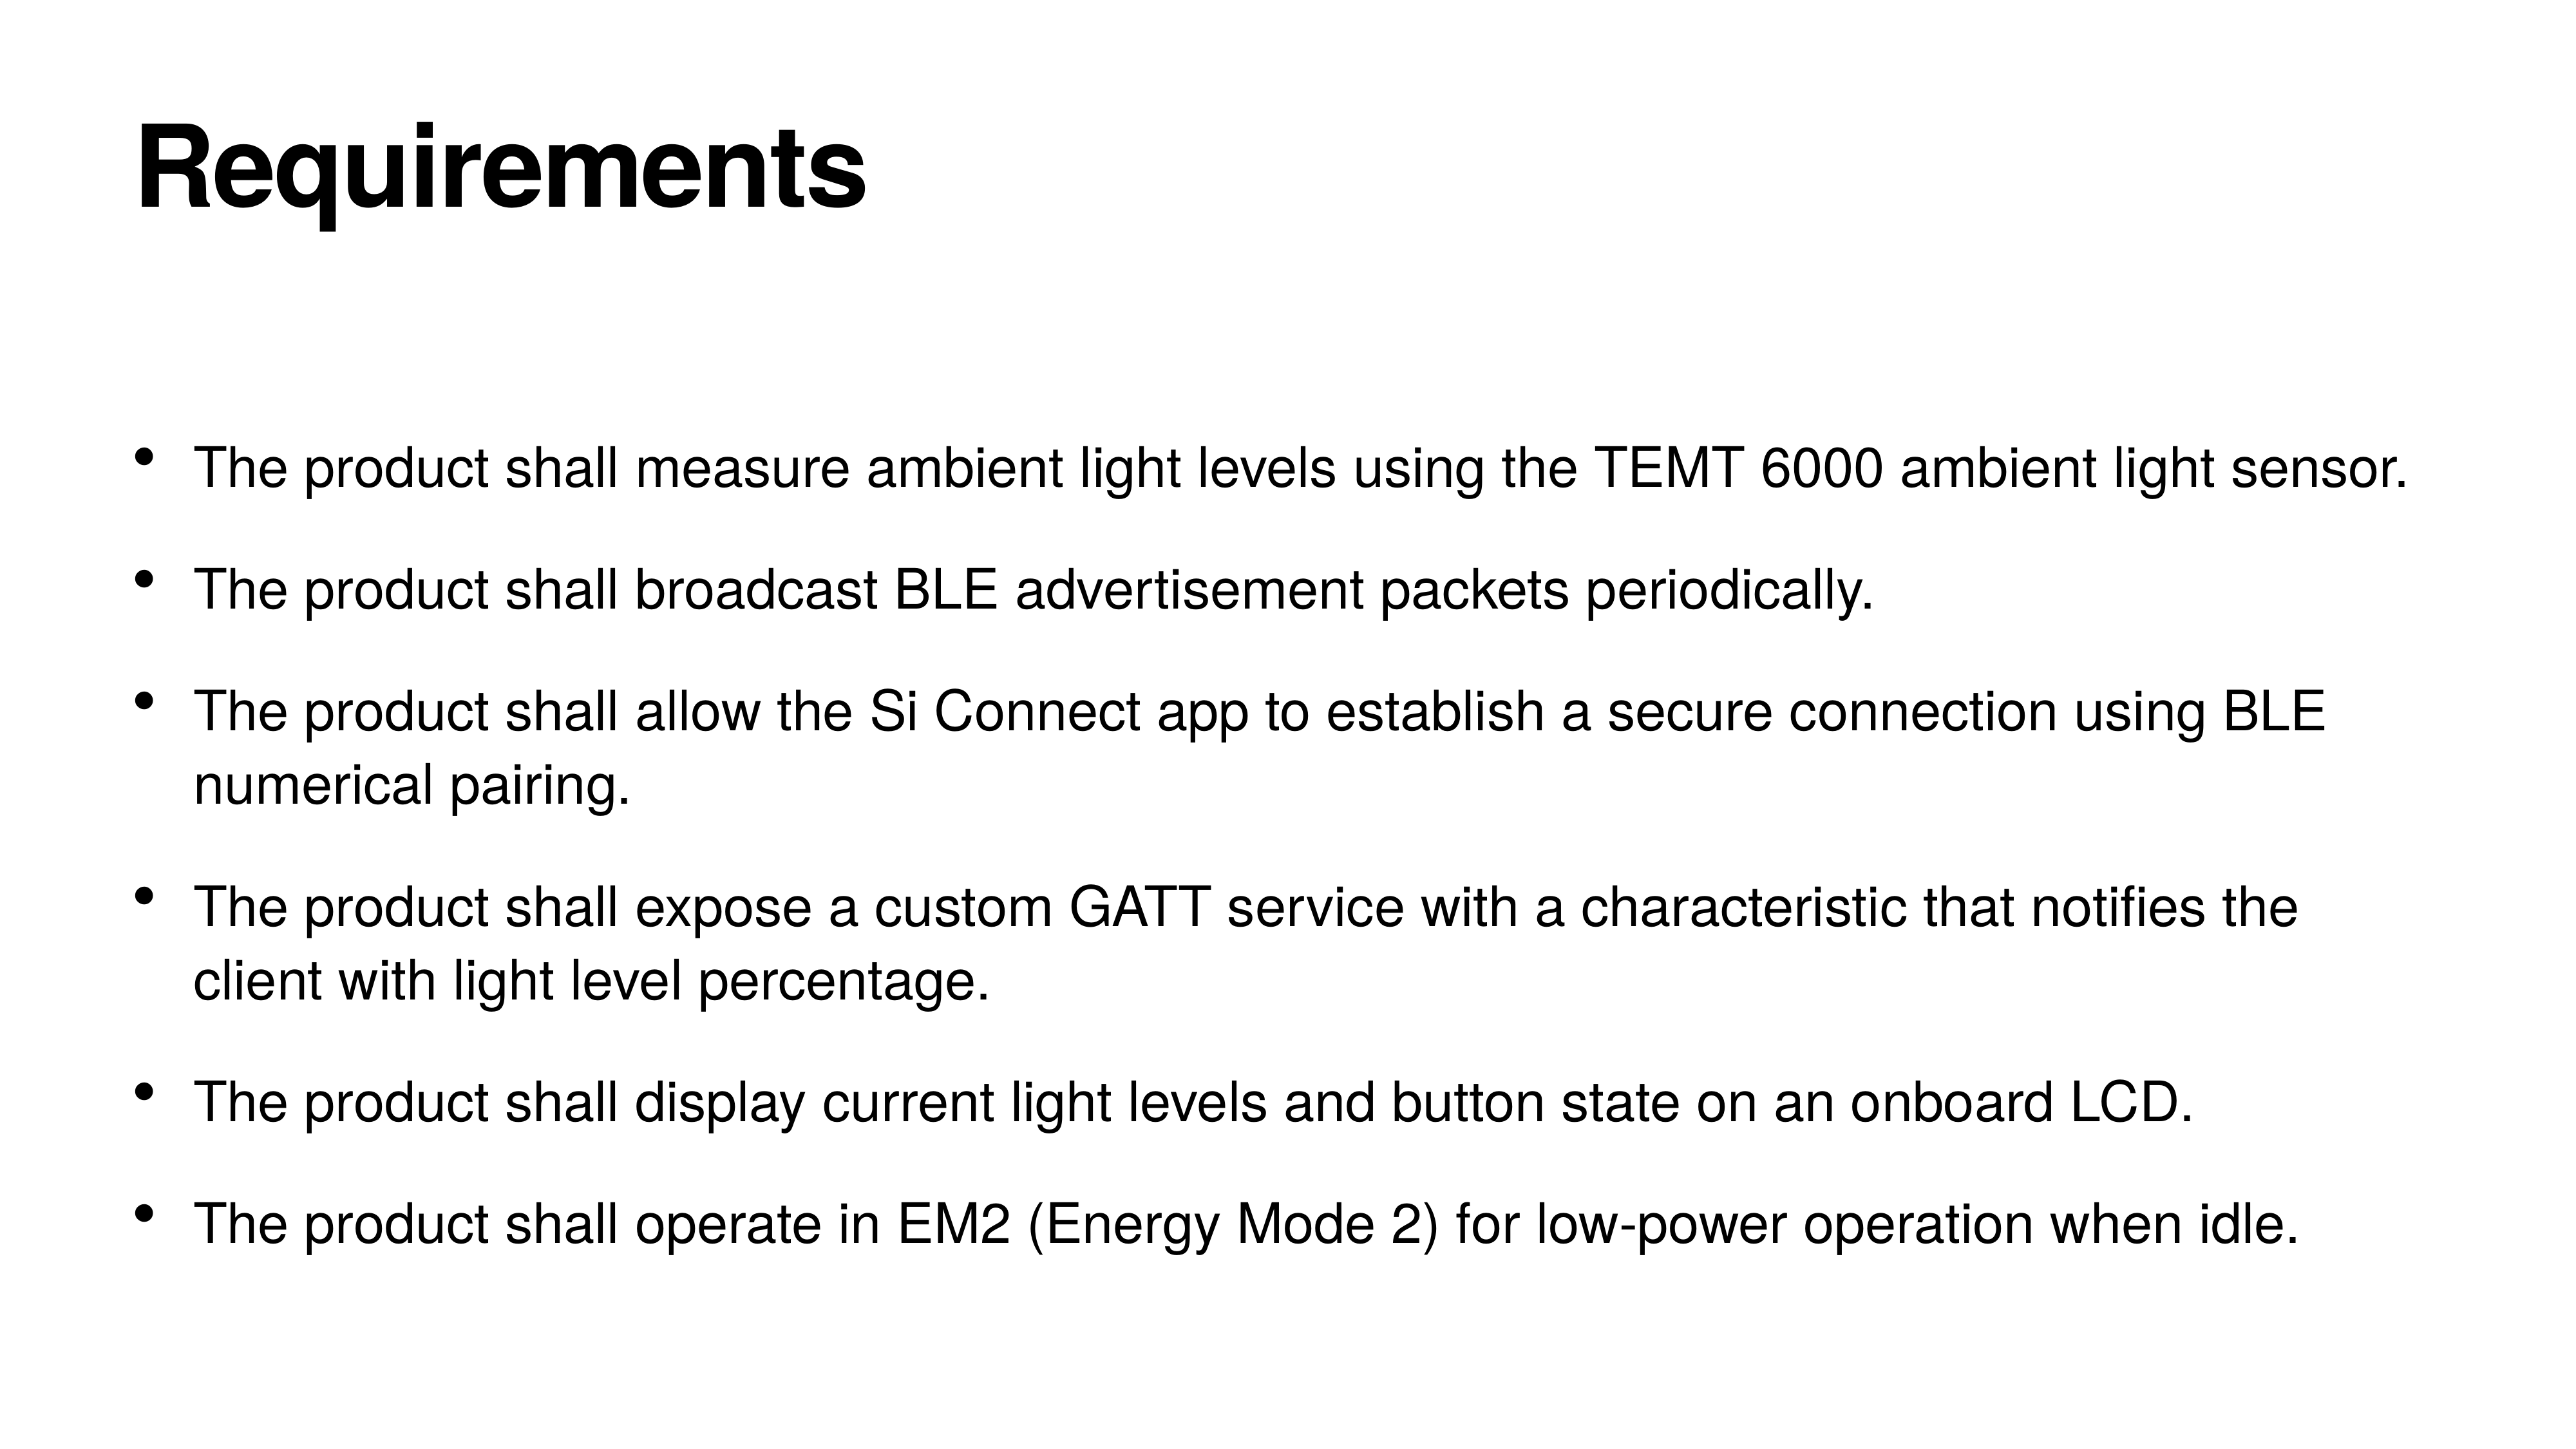

# Requirements

The product shall measure ambient light levels using the TEMT 6000 ambient light sensor.
The product shall broadcast BLE advertisement packets periodically.
The product shall allow the Si Connect app to establish a secure connection using BLE numerical pairing.
The product shall expose a custom GATT service with a characteristic that notifies the client with light level percentage.
The product shall display current light levels and button state on an onboard LCD.
The product shall operate in EM2 (Energy Mode 2) for low-power operation when idle.